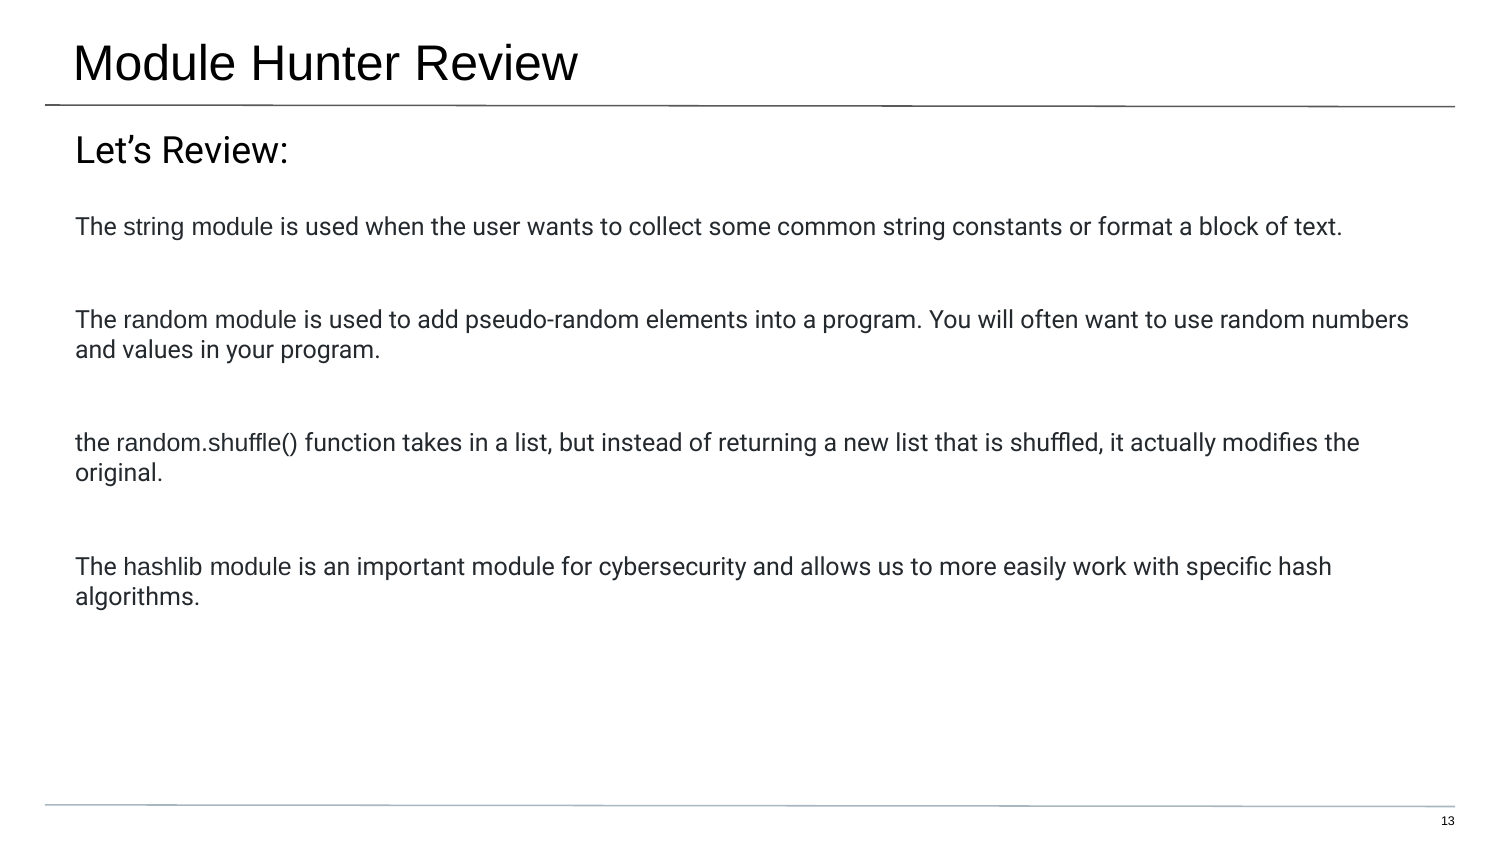

# Module Hunter Review
Let’s Review:
The string module is used when the user wants to collect some common string constants or format a block of text.

The random module is used to add pseudo-random elements into a program. You will often want to use random numbers and values in your program.

the random.shuffle() function takes in a list, but instead of returning a new list that is shuffled, it actually modifies the original.

The hashlib module is an important module for cybersecurity and allows us to more easily work with specific hash algorithms.

13